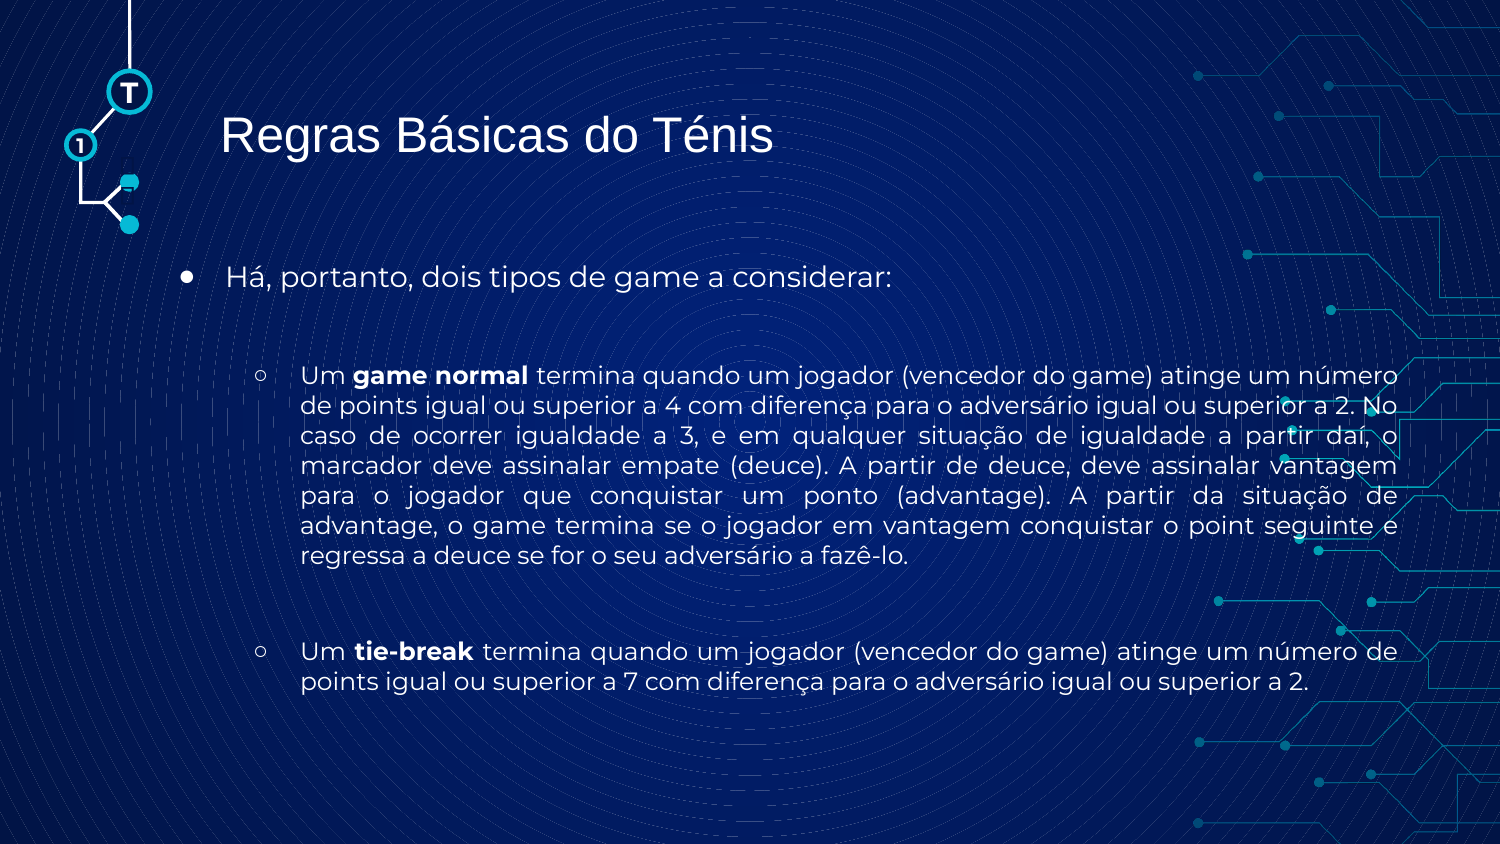

T
# Regras Básicas do Ténis
1
🠺

🠺
Há, portanto, dois tipos de game a considerar:
Um game normal termina quando um jogador (vencedor do game) atinge um número de points igual ou superior a 4 com diferença para o adversário igual ou superior a 2. No caso de ocorrer igualdade a 3, e em qualquer situação de igualdade a partir daí, o marcador deve assinalar empate (deuce). A partir de deuce, deve assinalar vantagem para o jogador que conquistar um ponto (advantage). A partir da situação de advantage, o game termina se o jogador em vantagem conquistar o point seguinte e regressa a deuce se for o seu adversário a fazê‐lo.
Um tie‐break termina quando um jogador (vencedor do game) atinge um número de points igual ou superior a 7 com diferença para o adversário igual ou superior a 2.